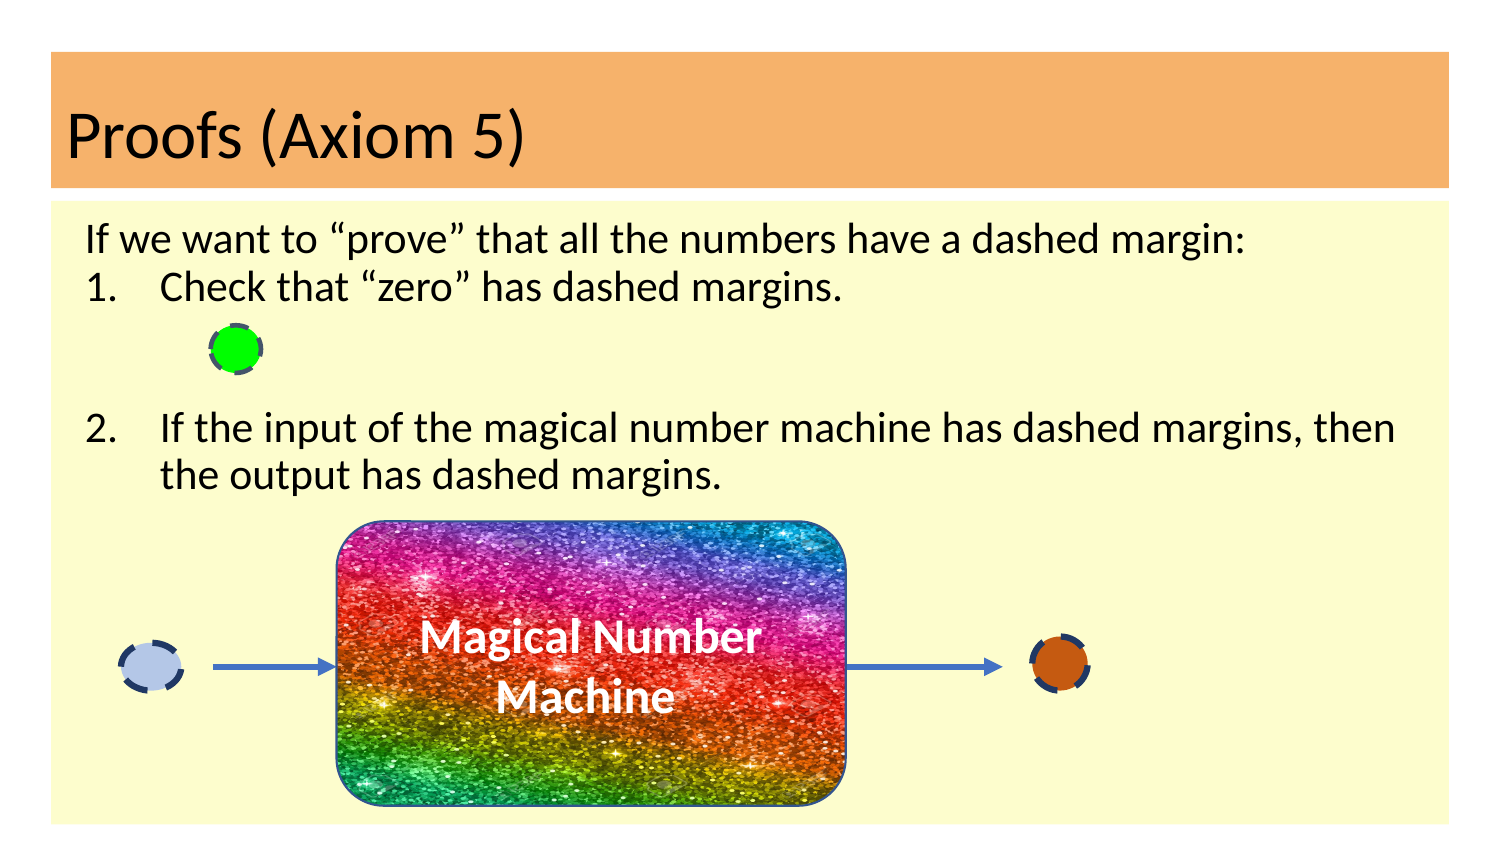

# Proofs (Axiom 5)
If we want to “prove” that all the numbers have a dashed margin:
Check that “zero” has dashed margins.

If the input of the magical number machine has dashed margins, then the output has dashed margins.

Magical Number Machine